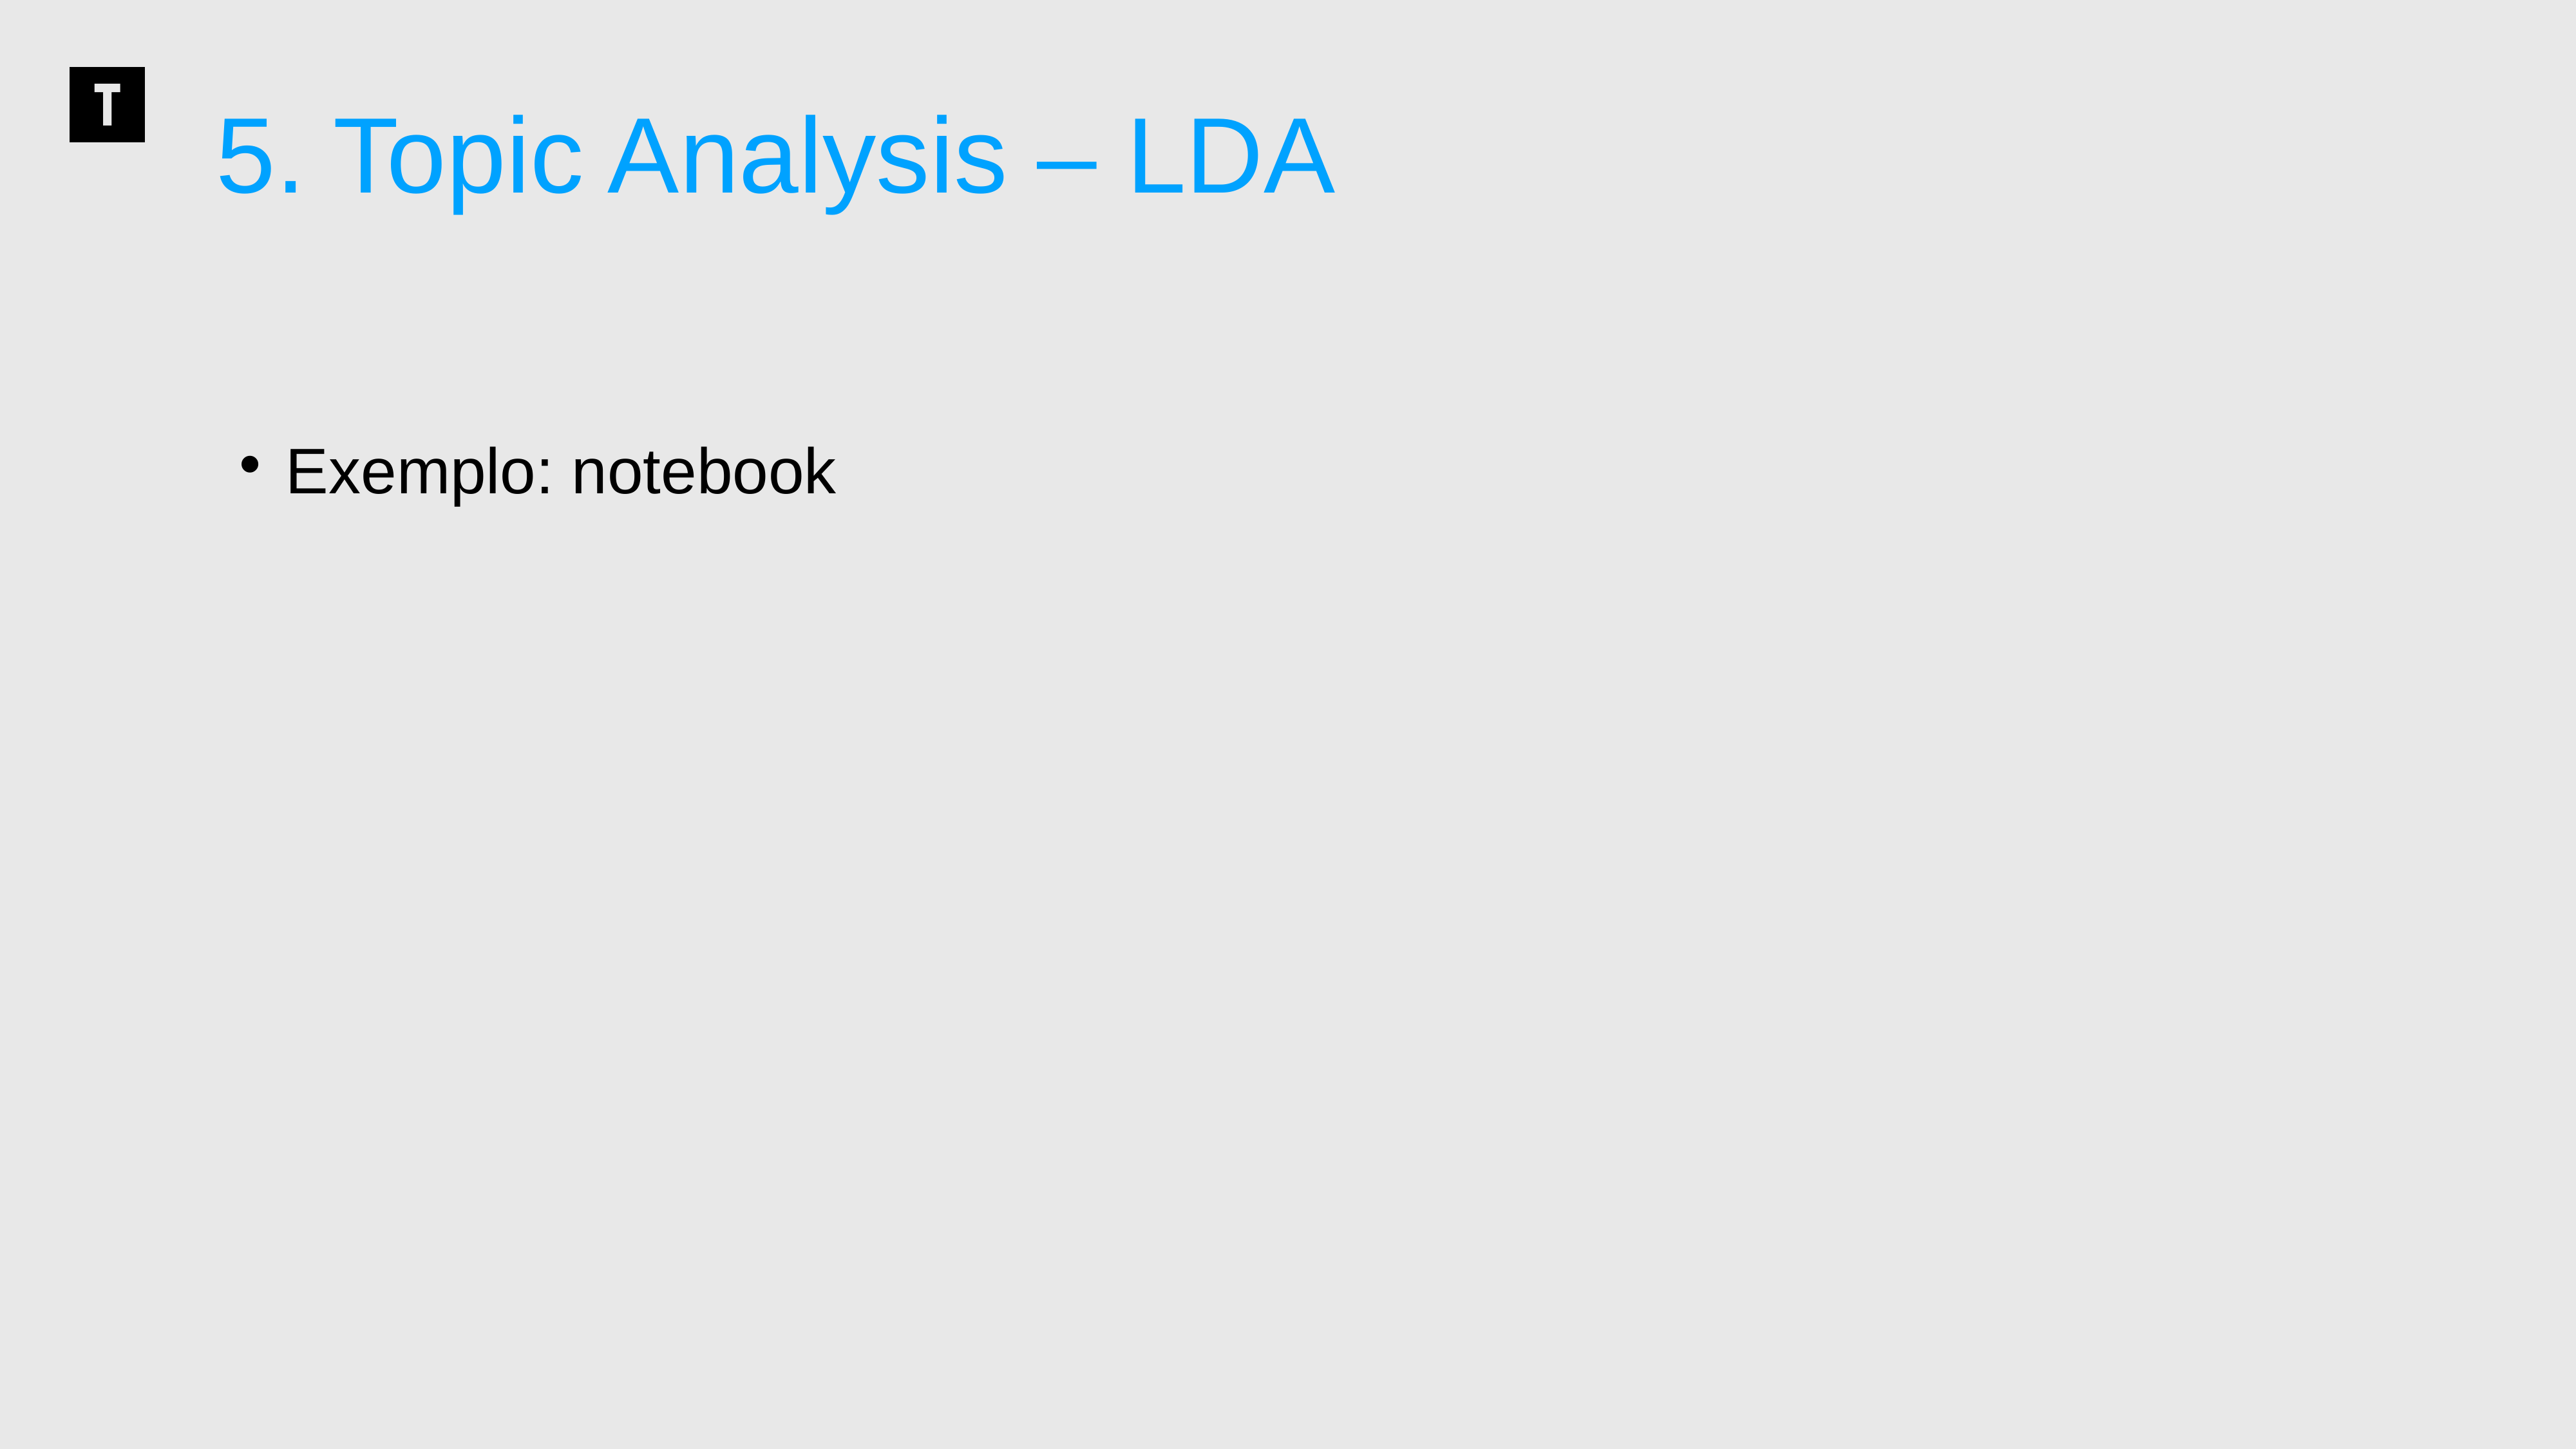

5. Topic Analysis – LDA

 Exemplo: notebook